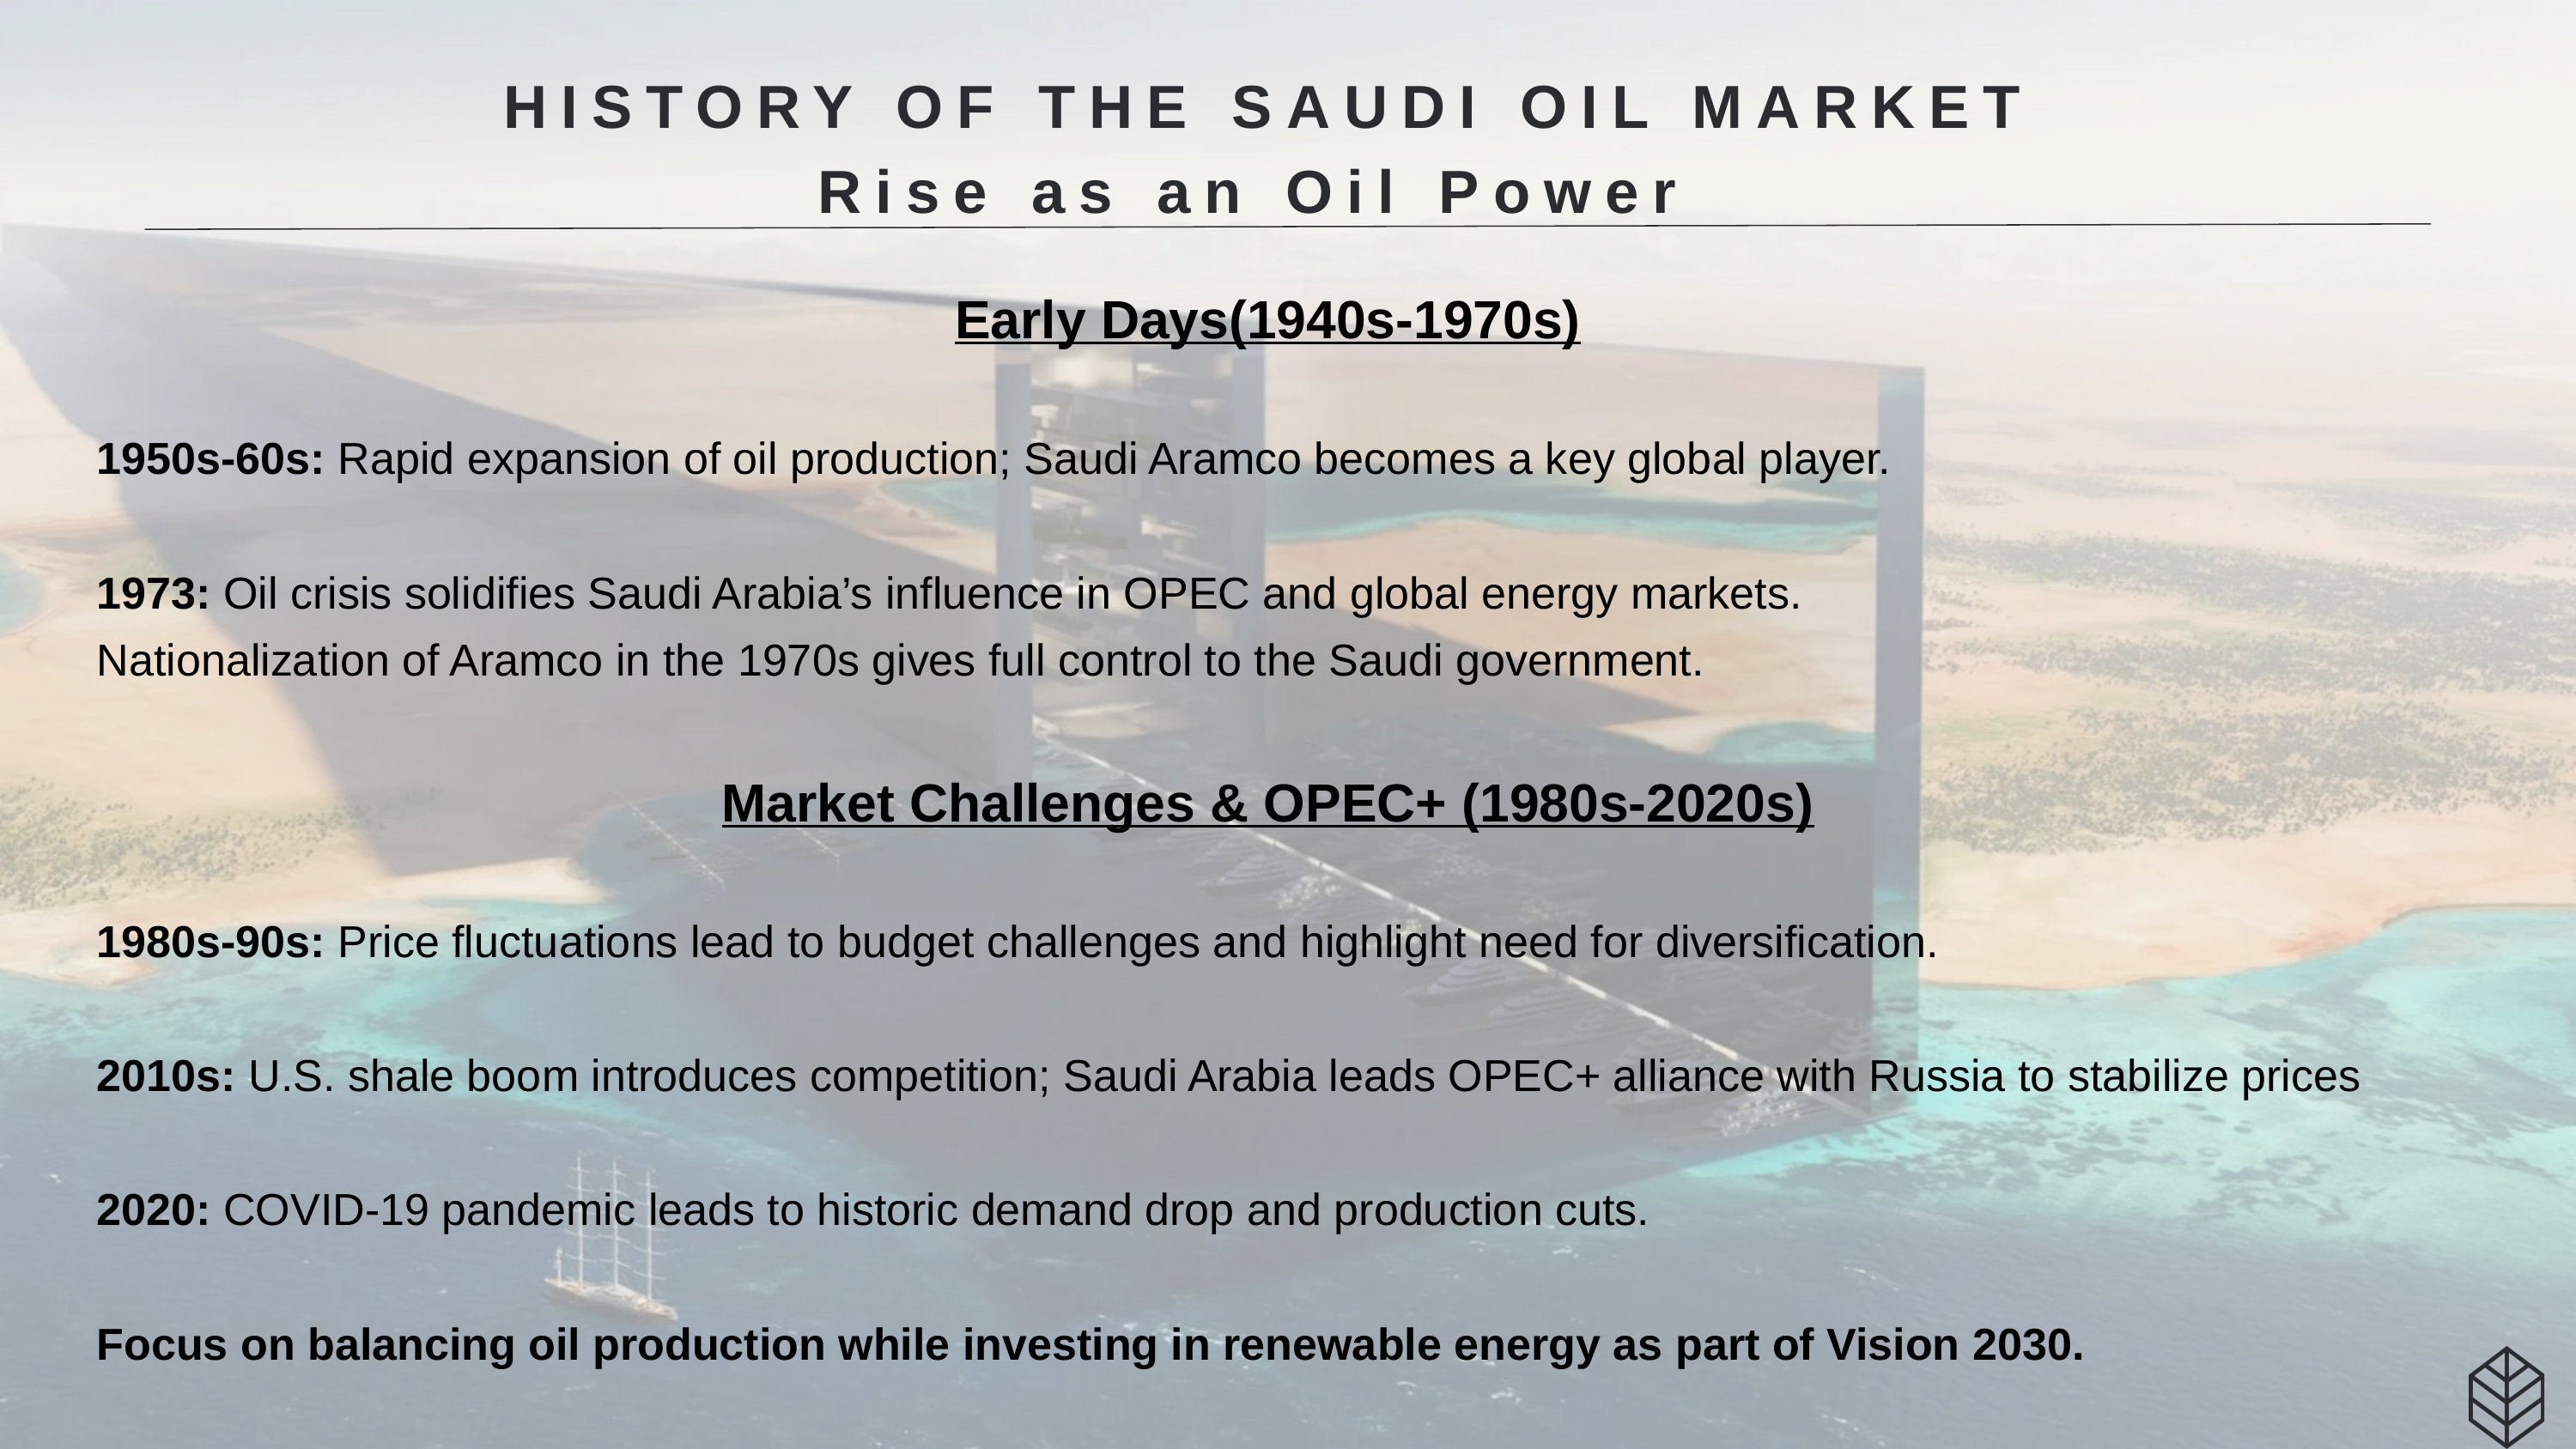

HISTORY OF THE SAUDI OIL MARKET
Rise as an Oil Power

Early Days(1940s-1970s)

1950s-60s: Rapid expansion of oil production; Saudi Aramco becomes a key global player.

1973: Oil crisis solidifies Saudi Arabia’s influence in OPEC and global energy markets.
Nationalization of Aramco in the 1970s gives full control to the Saudi government.

Market Challenges & OPEC+ (1980s-2020s)

1980s-90s: Price fluctuations lead to budget challenges and highlight need for diversification.

2010s: U.S. shale boom introduces competition; Saudi Arabia leads OPEC+ alliance with Russia to stabilize prices

2020: COVID-19 pandemic leads to historic demand drop and production cuts.

Focus on balancing oil production while investing in renewable energy as part of Vision 2030.